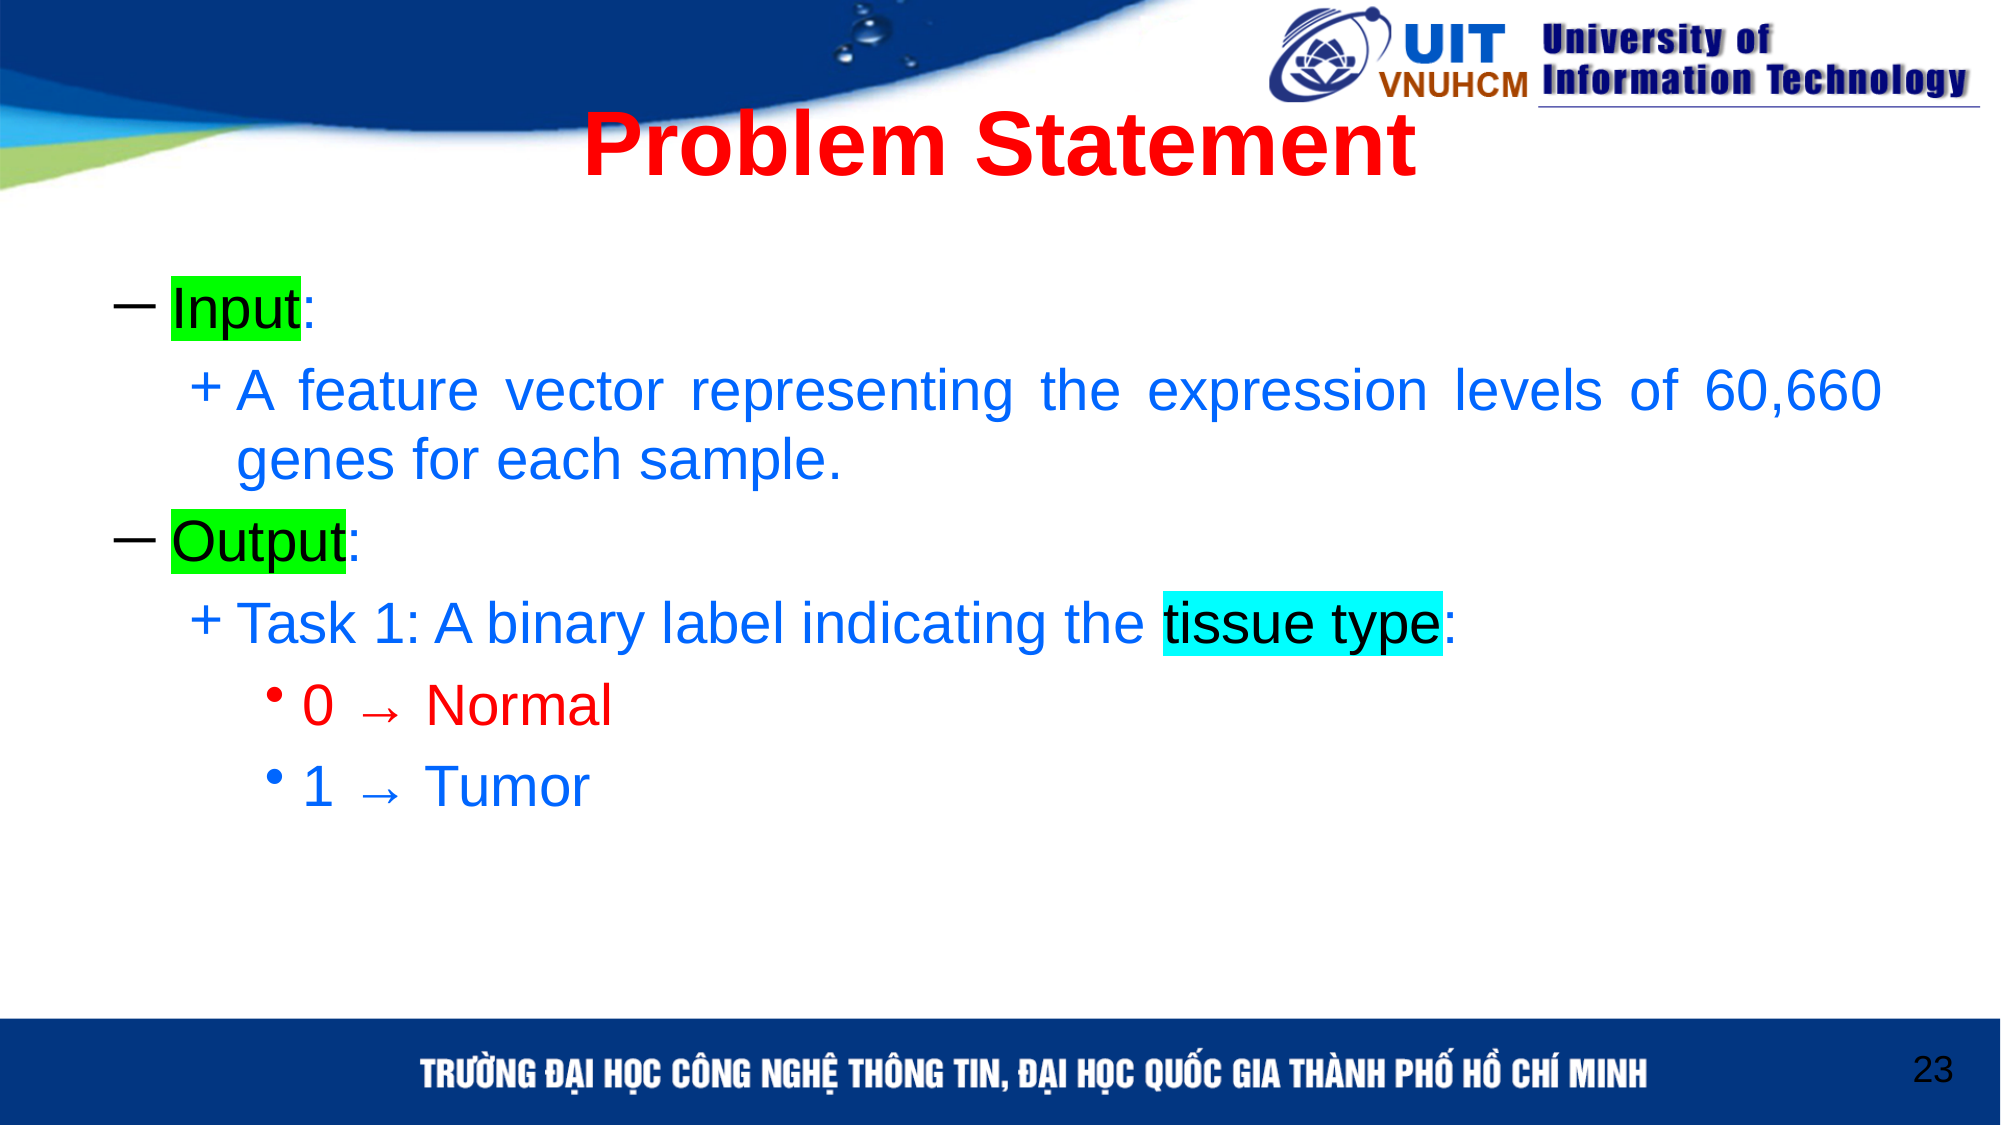

# Problem Statement
Input:
A feature vector representing the expression levels of 60,660 genes for each sample.
Output:
Task 1: A binary label indicating the tissue type:
0 → Normal
1 → Tumor